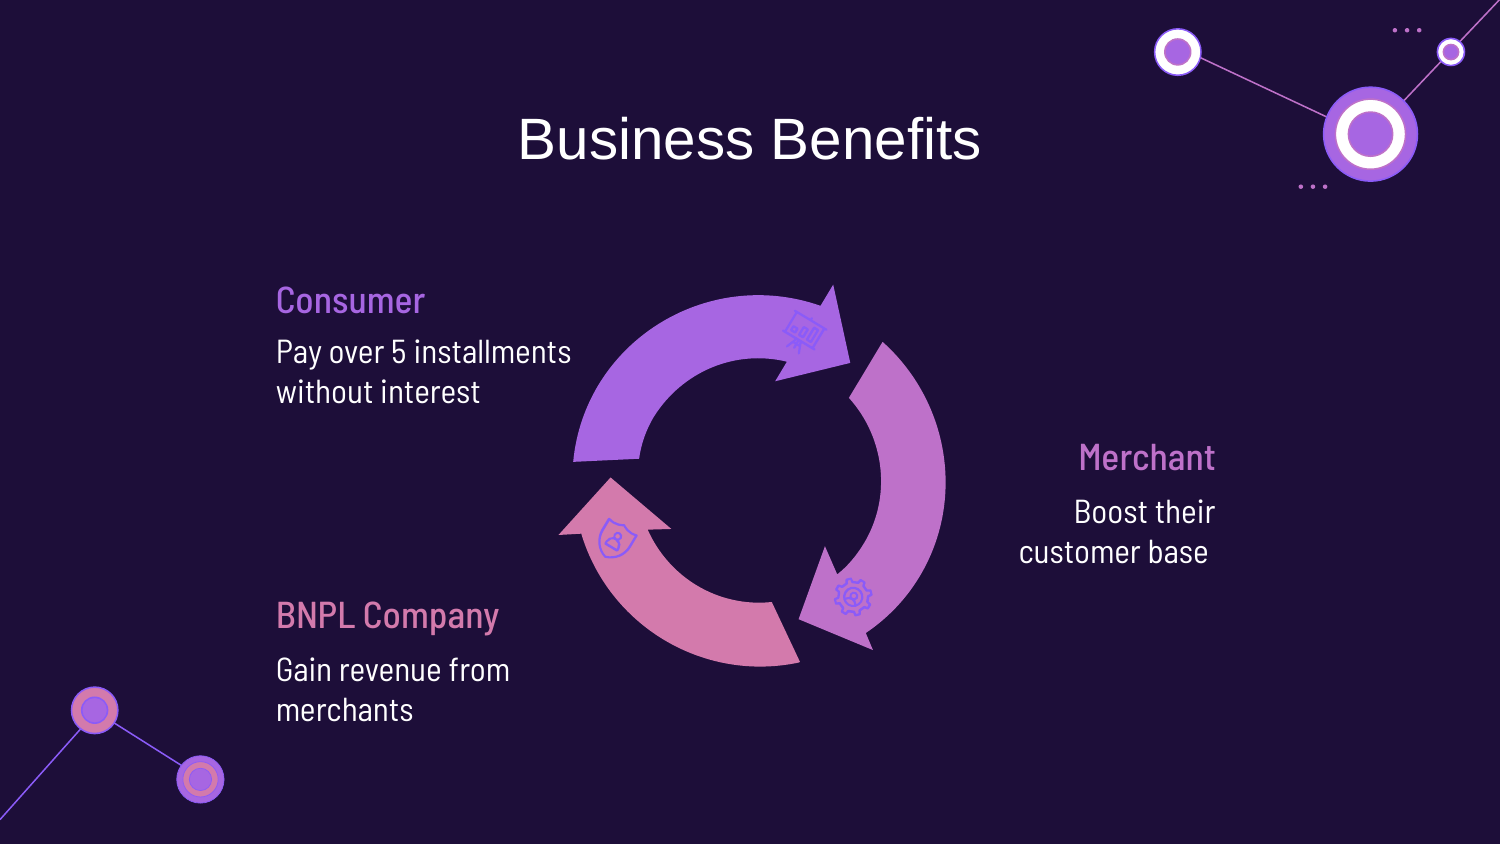

# Business Benefits

Consumer

Pay over 5 installments without interest
Merchant
Boost their
 customer base
BNPL Company
Gain revenue from merchants